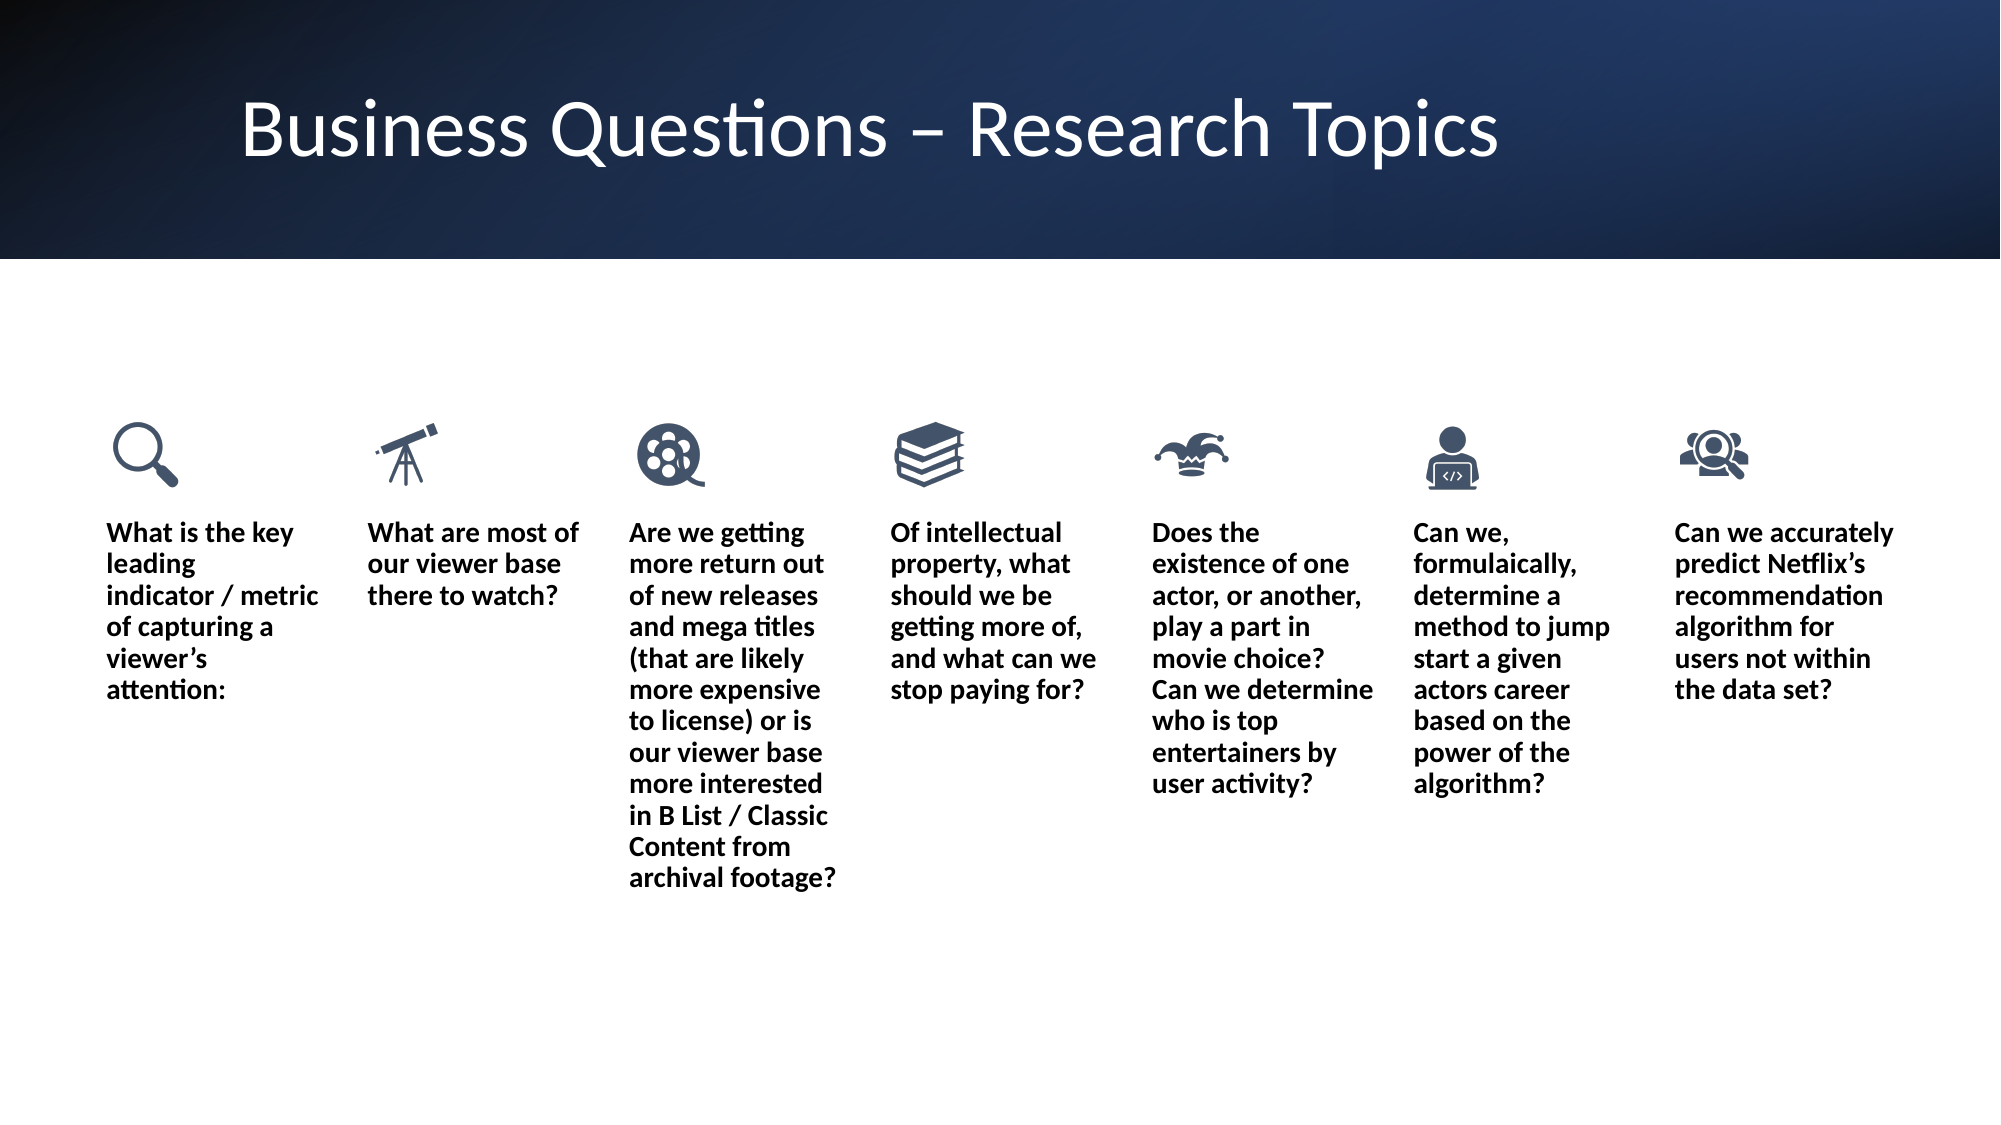

# Business Questions – Research Topics
What is the key leading indicator / metric of capturing a viewer’s attention:

What are most of our viewer base there to watch?

Are we getting more return out of new releases and mega titles (that are likely more expensive to license) or is our viewer base more interested in B List / Classic Content from archival footage?
Of intellectual property, what should we be getting more of, and what can we stop paying for?

Does the existence of one actor, or another, play a part in movie choice? Can we determine who is top entertainers by user activity?
Can we, formulaically, determine a method to jump start a given actors career based on the power of the algorithm?
Can we accurately predict Netflix’s recommendation algorithm for users not within the data set?